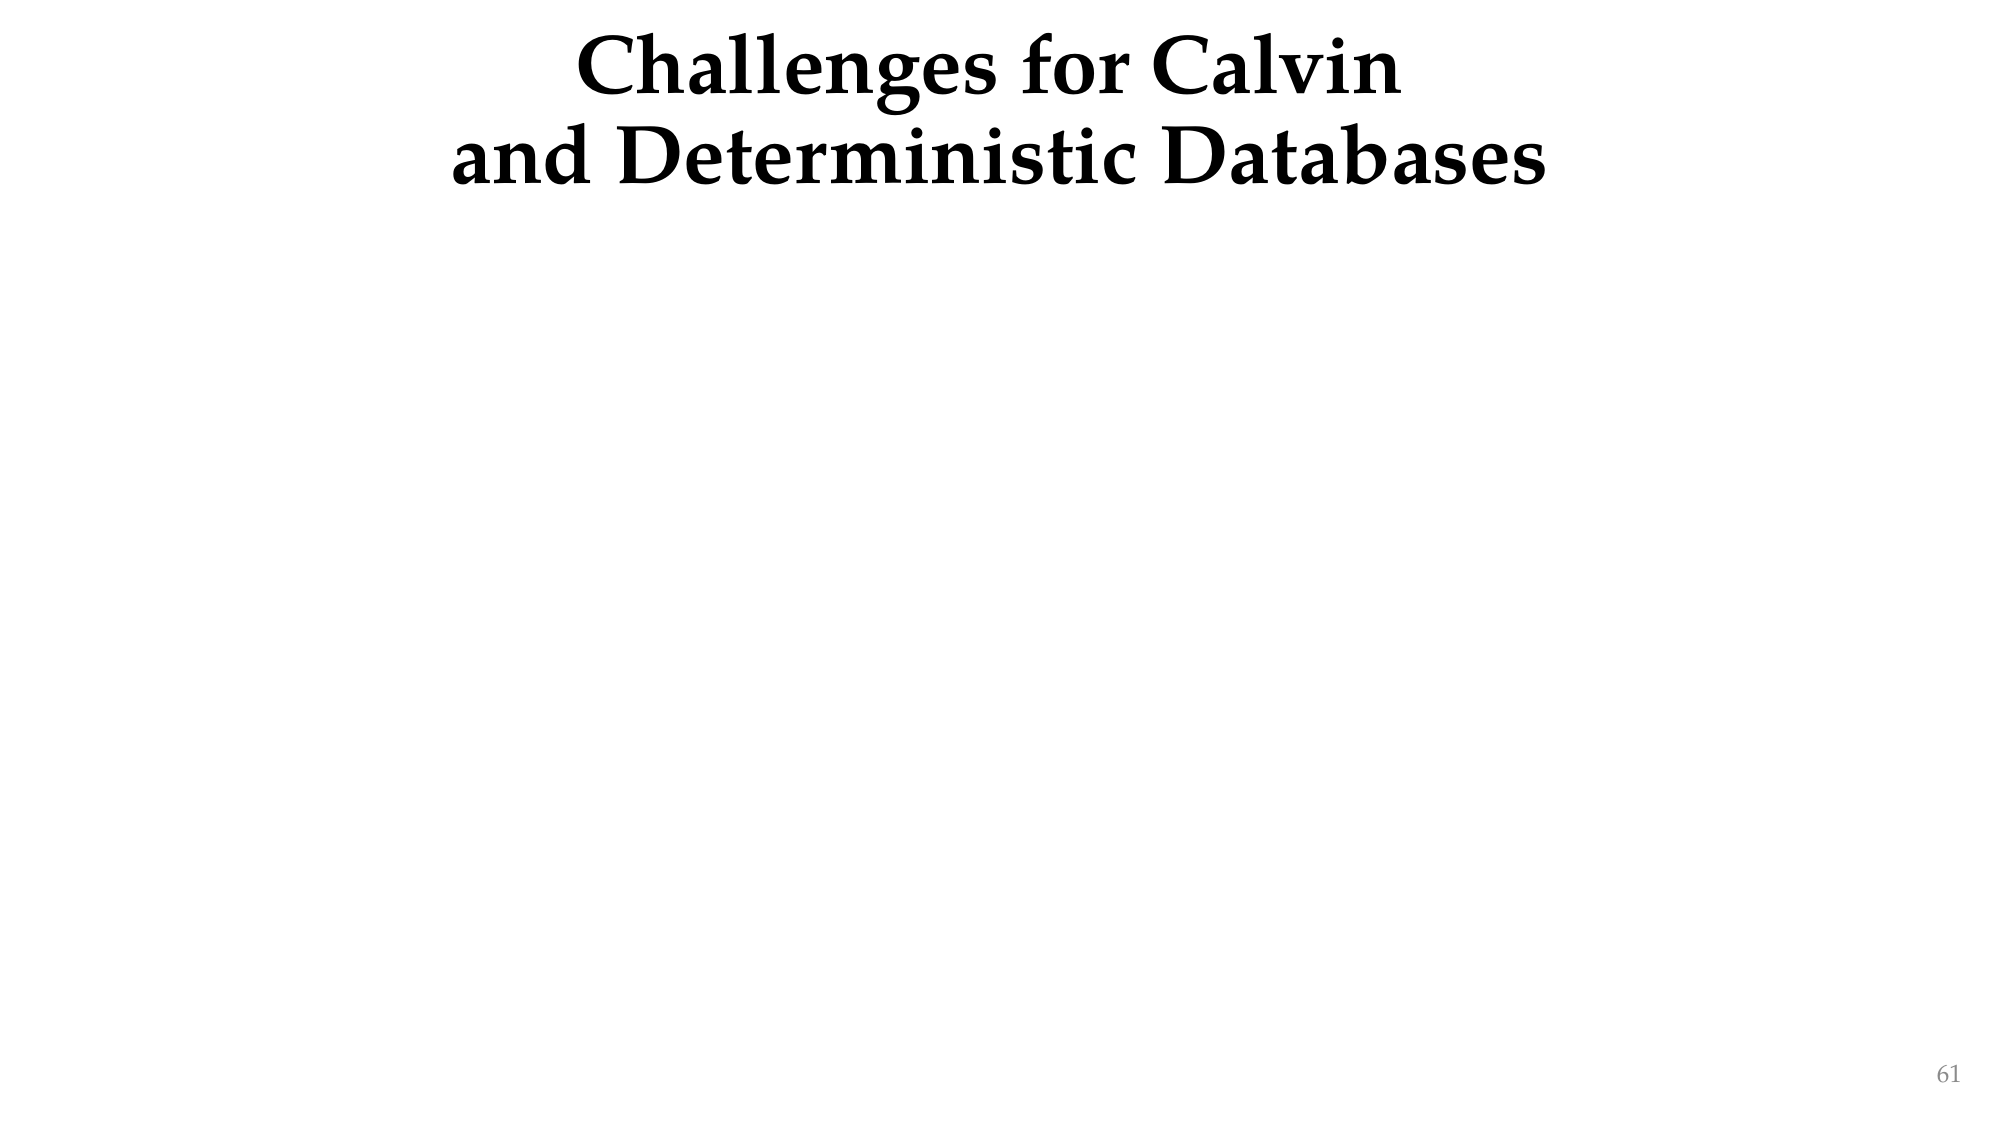

# Challenges for Calvin and Deterministic Databases
61